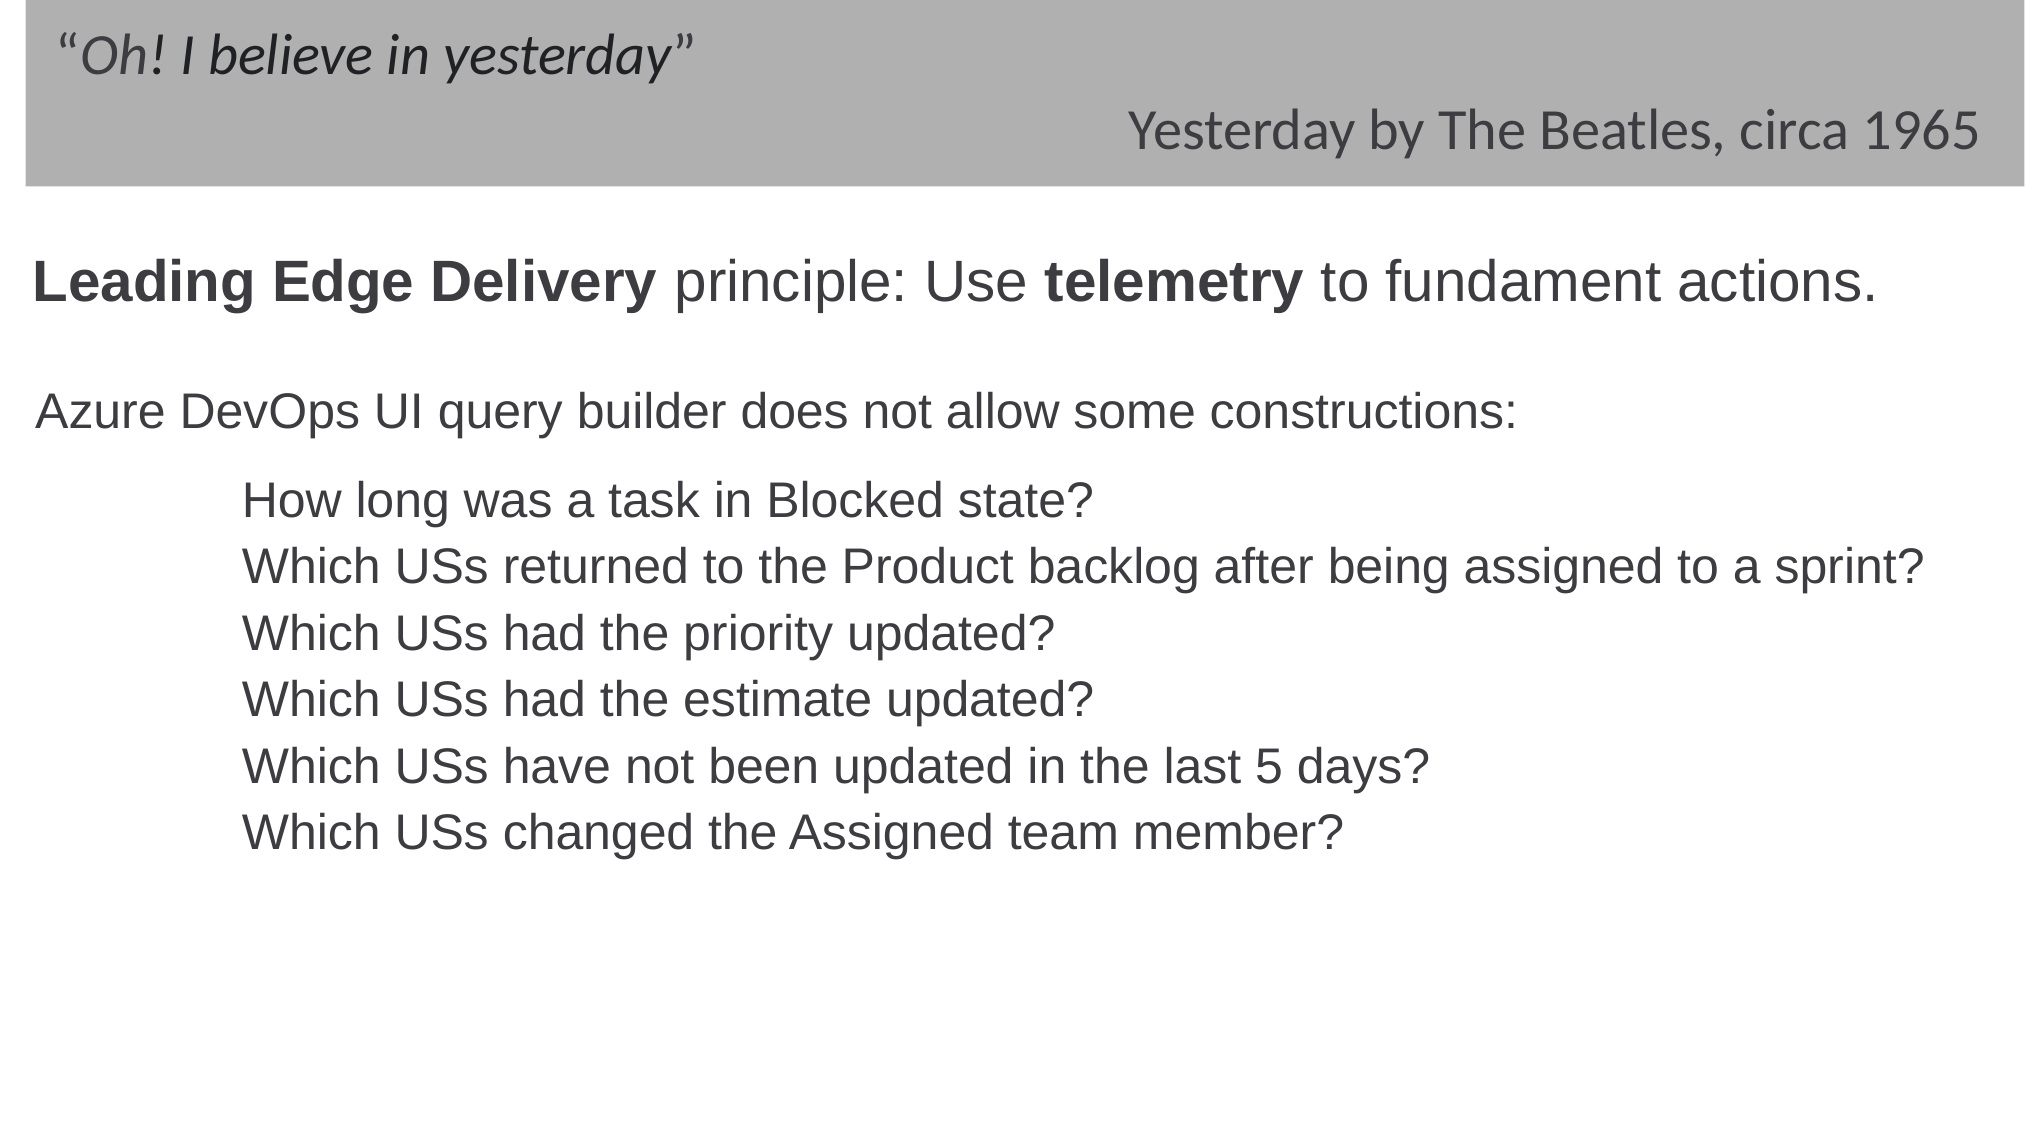

“Oh! I believe in yesterday”
                                                                                 Yesterday by The Beatles, circa 1965

Leading Edge Delivery principle: Use telemetry to fundament actions.

Azure DevOps UI query builder does not allow some constructions:
	How long was a task in Blocked state?
	Which USs returned to the Product backlog after being assigned to a sprint?
	Which USs had the priority updated?
	Which USs had the estimate updated?
	Which USs have not been updated in the last 5 days?
	Which USs changed the Assigned team member?